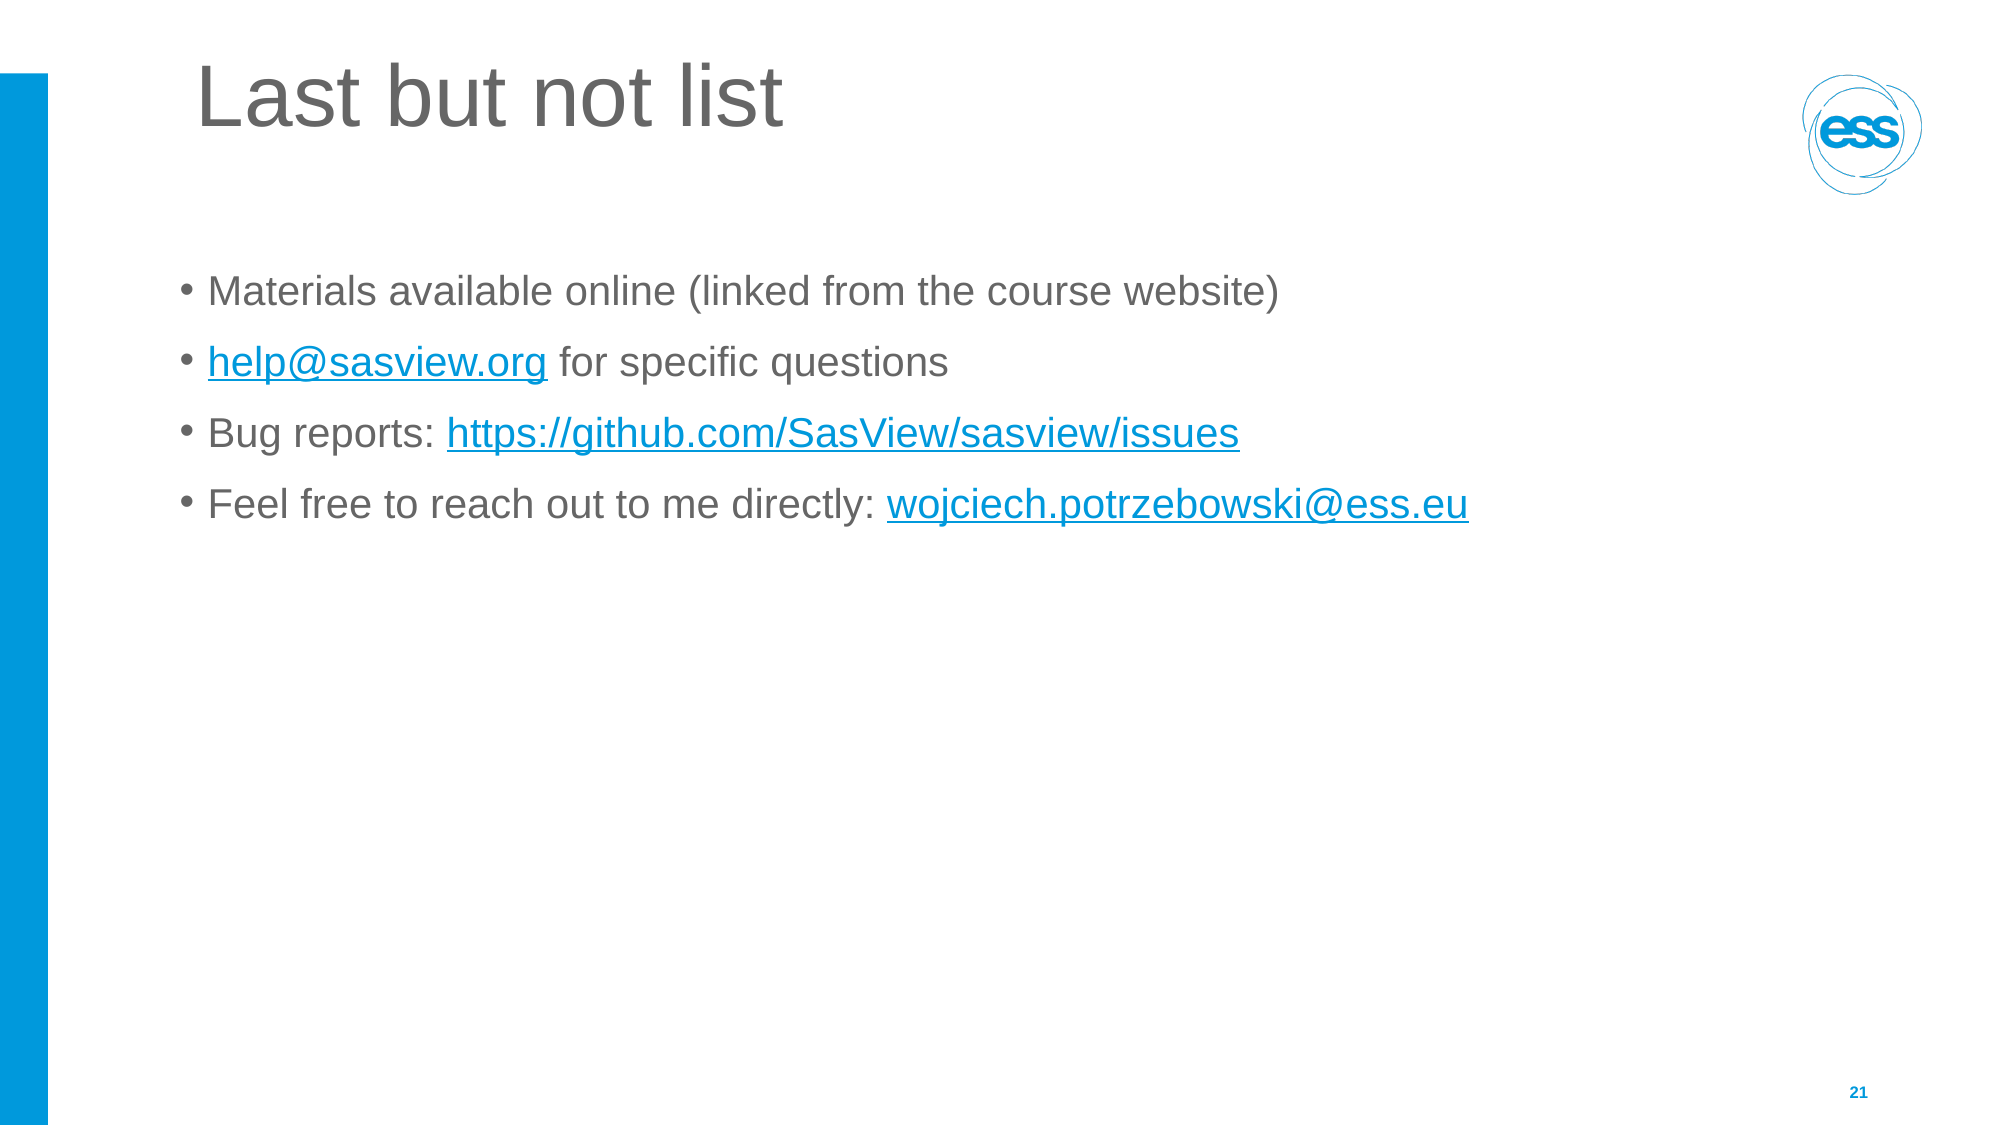

# Last but not list

 Materials available online (linked from the course website)
 help@sasview.org for specific questions
 Bug reports: https://github.com/SasView/sasview/issues
 Feel free to reach out to me directly: wojciech.potrzebowski@ess.eu
21